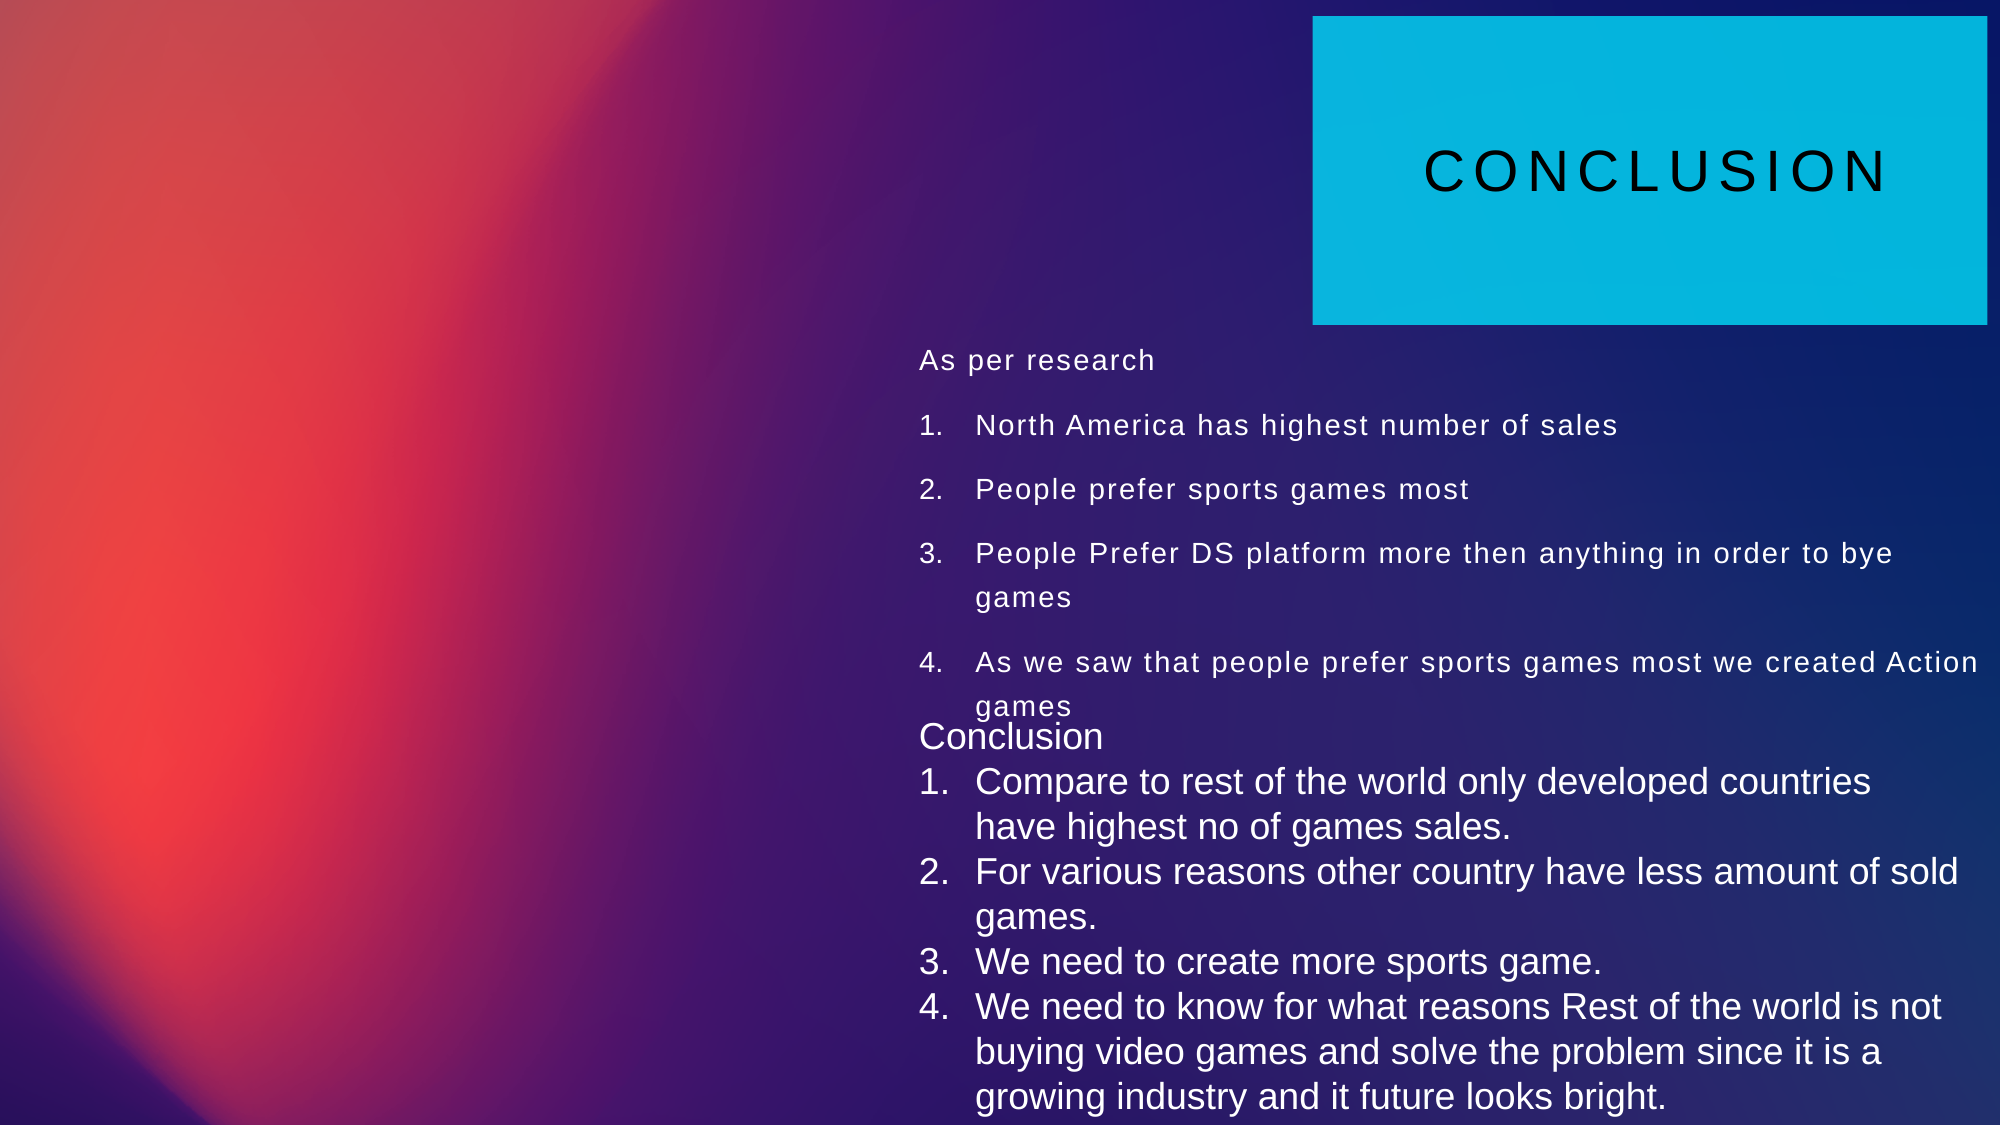

# conclusion
As per research
North America has highest number of sales
People prefer sports games most
People Prefer DS platform more then anything in order to bye games
As we saw that people prefer sports games most we created Action games
Conclusion
Compare to rest of the world only developed countries have highest no of games sales.
For various reasons other country have less amount of sold games.
We need to create more sports game.
We need to know for what reasons Rest of the world is not buying video games and solve the problem since it is a growing industry and it future looks bright.